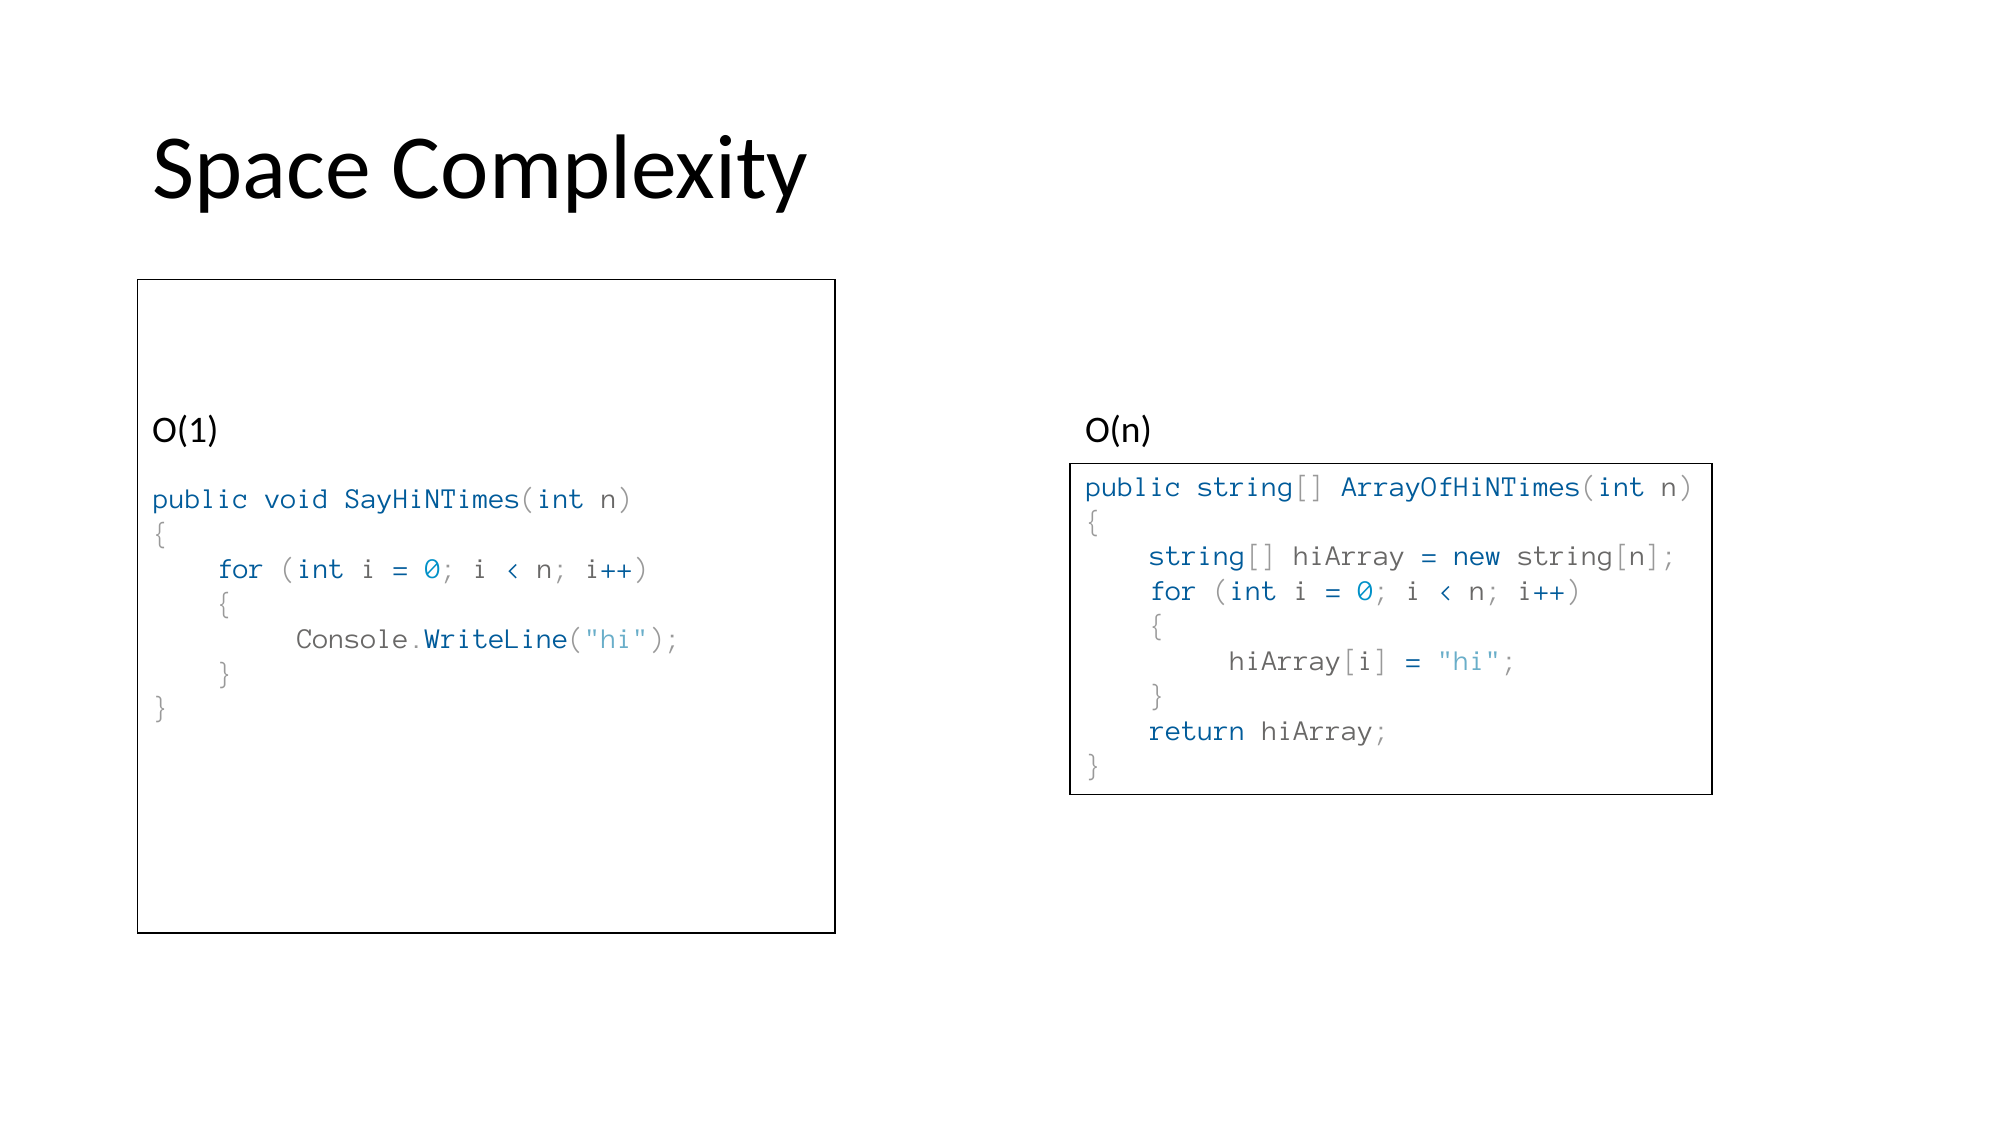

# Space Complexity
O(1)
O(n)
 public string[] ArrayOfHiNTimes(int n)
 {
     string[] hiArray = new string[n];
     for (int i = 0; i < n; i++)
     {
          hiArray[i] = "hi";
     }
     return hiArray;
 }
 public void SayHiNTimes(int n)
 {
     for (int i = 0; i < n; i++)
     {
          Console.WriteLine("hi");
     }
 }